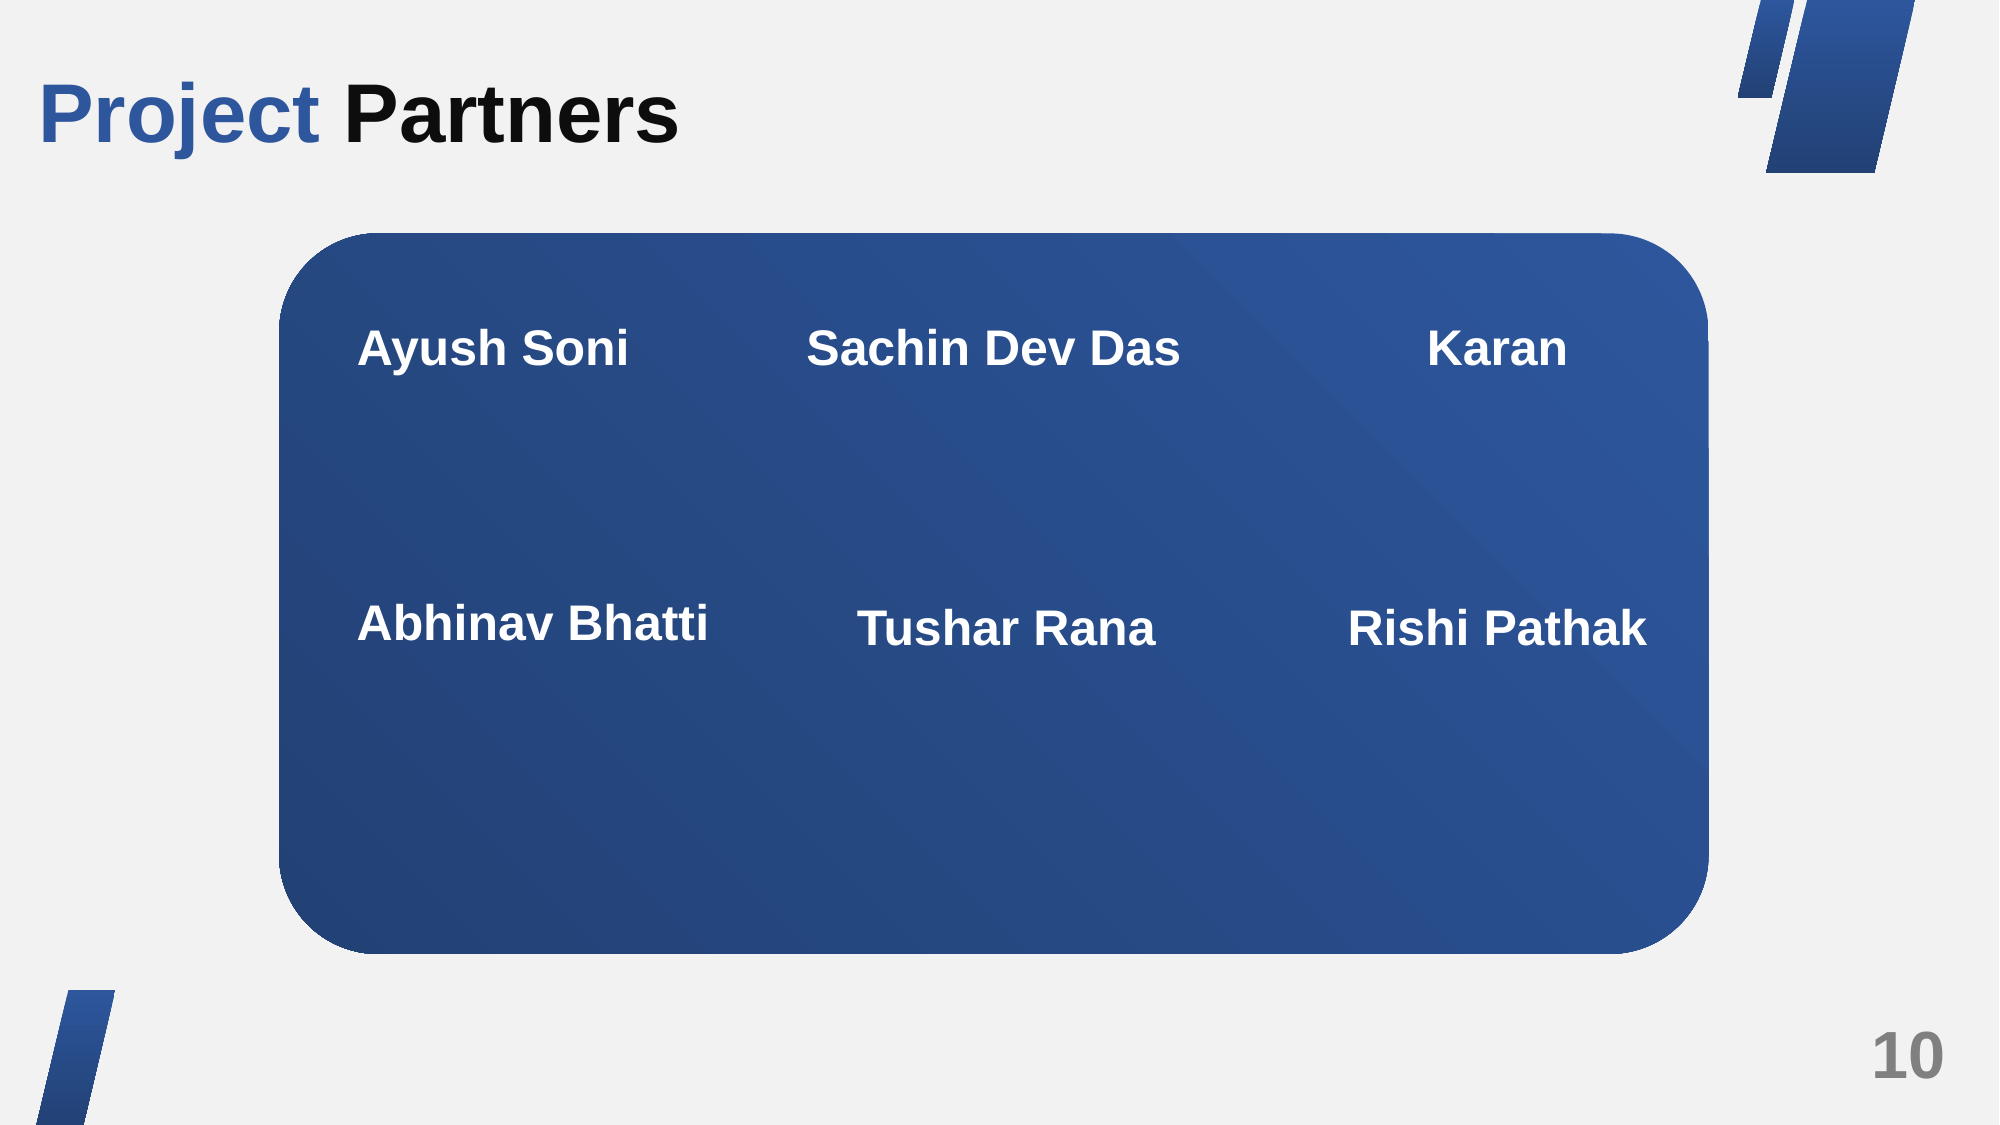

Project Partners

Ayush Soni
Sachin Dev Das
Karan
Abhinav Bhatti
Tushar Rana
Rishi Pathak
10